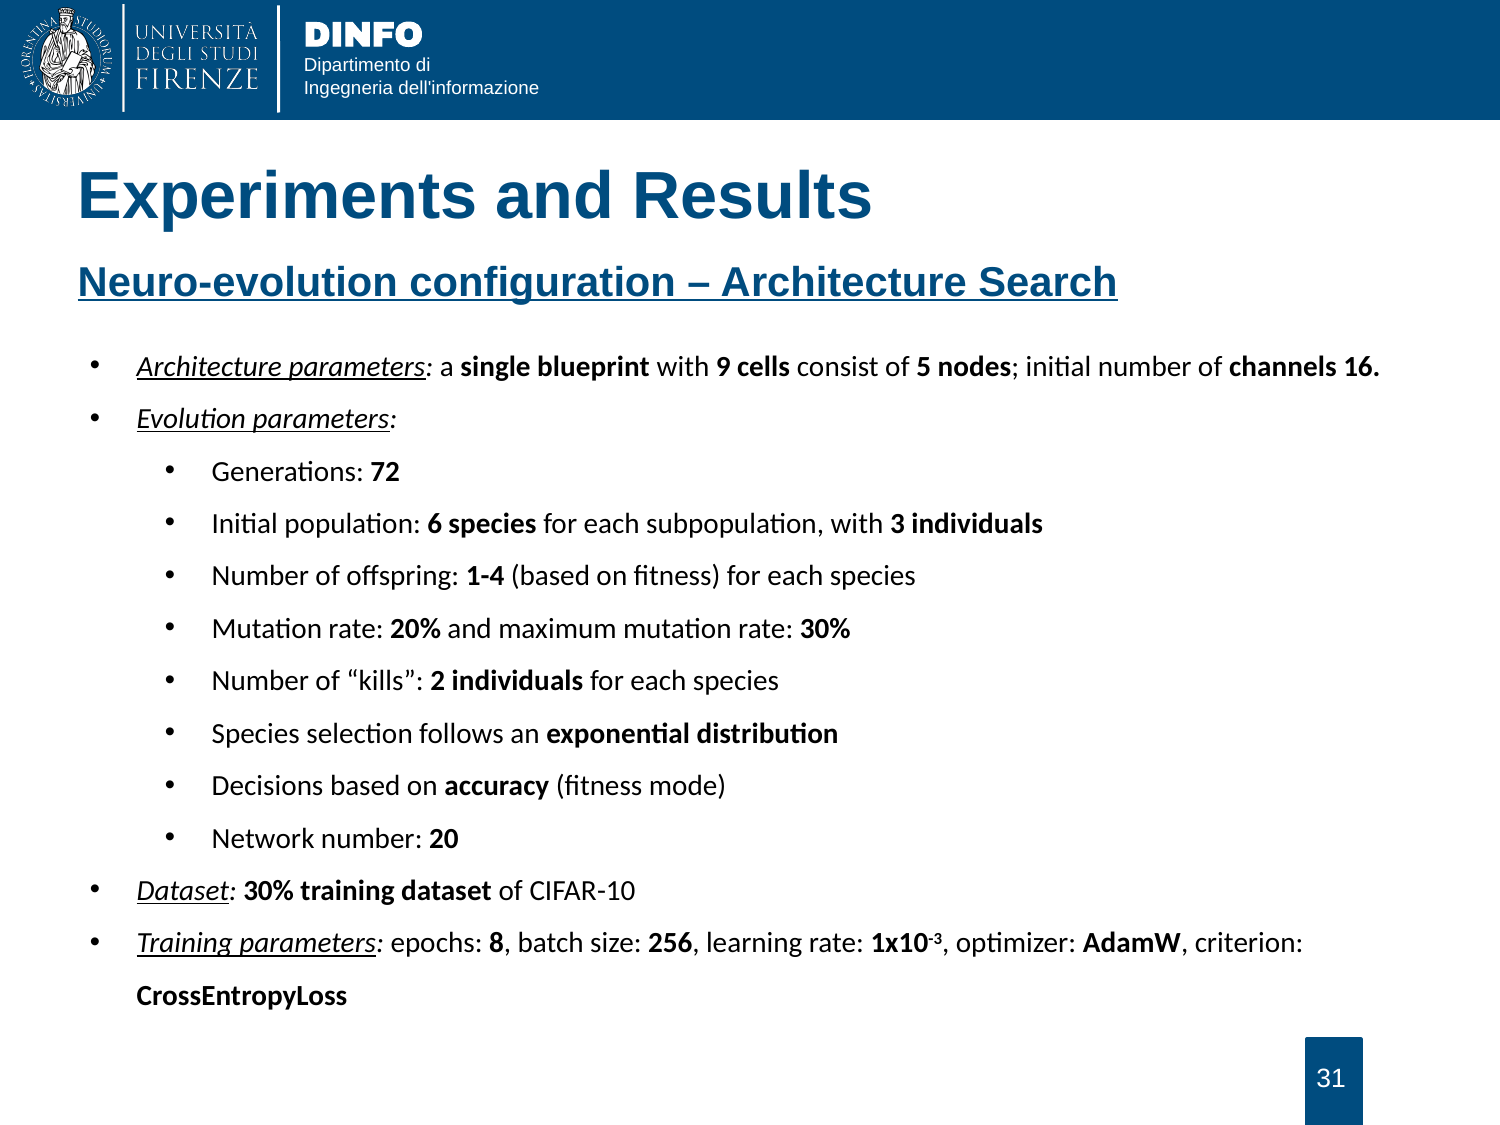

Experiments and Results

Neuro-evolution configuration – Architecture Search
Architecture parameters: a single blueprint with 9 cells consist of 5 nodes; initial number of channels 16.
Evolution parameters:
Generations: 72
Initial population: 6 species for each subpopulation, with 3 individuals
Number of offspring: 1-4 (based on fitness) for each species
Mutation rate: 20% and maximum mutation rate: 30%
Number of “kills”: 2 individuals for each species
Species selection follows an exponential distribution
Decisions based on accuracy (fitness mode)
Network number: 20
Dataset: 30% training dataset of CIFAR-10
Training parameters: epochs: 8, batch size: 256, learning rate: 1x10-3, optimizer: AdamW, criterion: CrossEntropyLoss
31